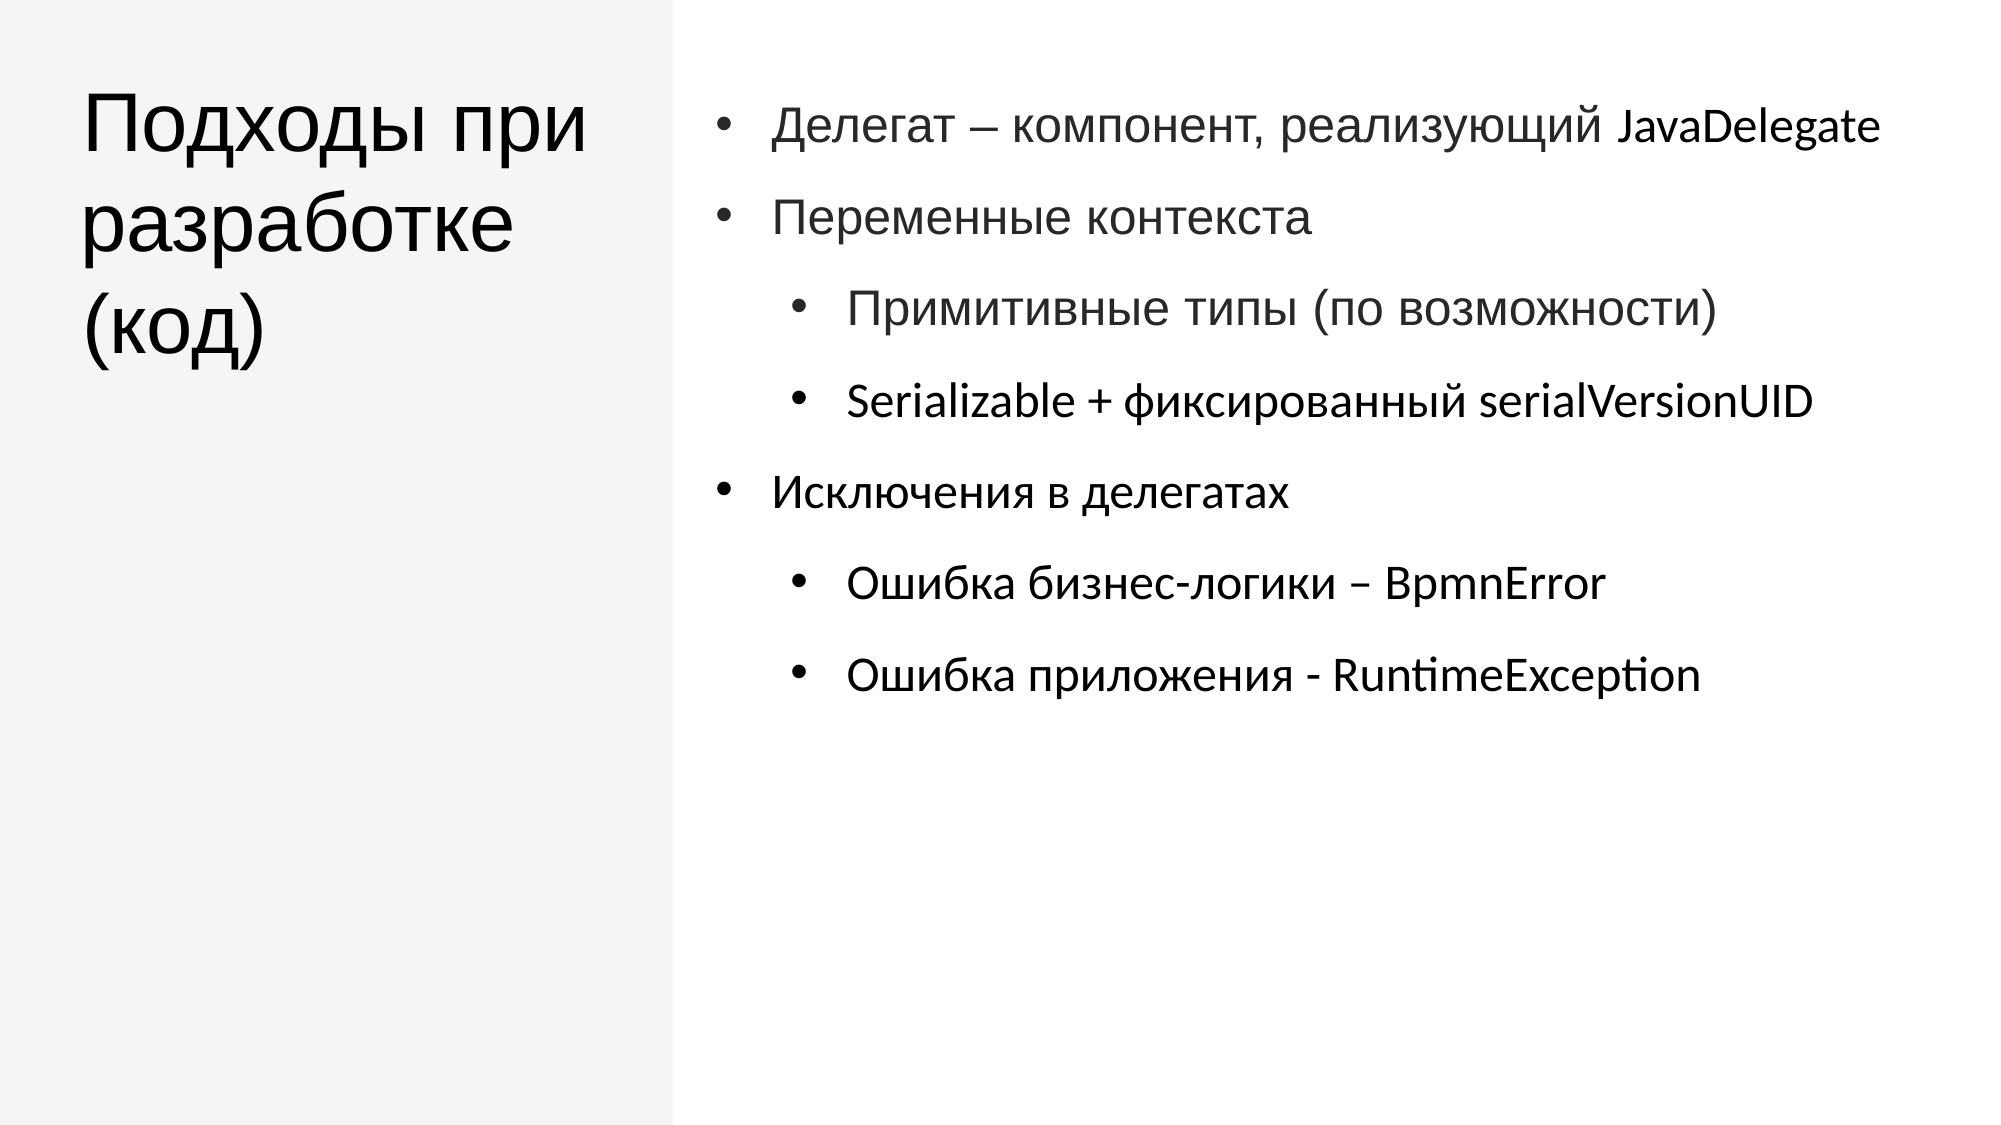

Подходы при разработке
(код)
Делегат – компонент, реализующий JavaDelegate
Переменные контекста
Примитивные типы (по возможности)
Serializable + фиксированный serialVersionUID
Исключения в делегатах
Ошибка бизнес-логики – BpmnError
Ошибка приложения - RuntimeException